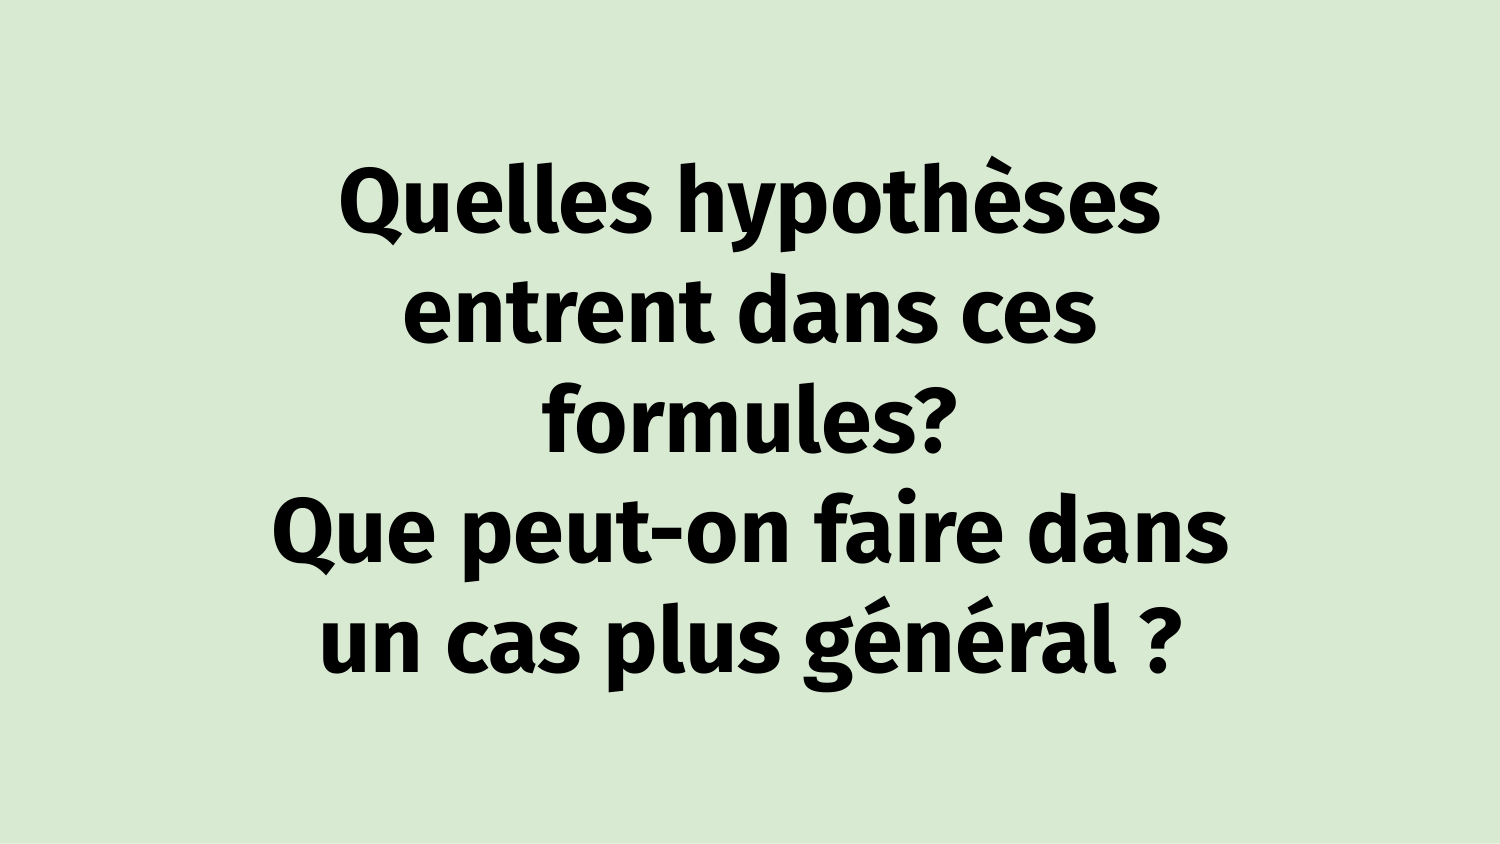

Quelles hypothèses entrent dans ces formules?
Que peut-on faire dans un cas plus général ?